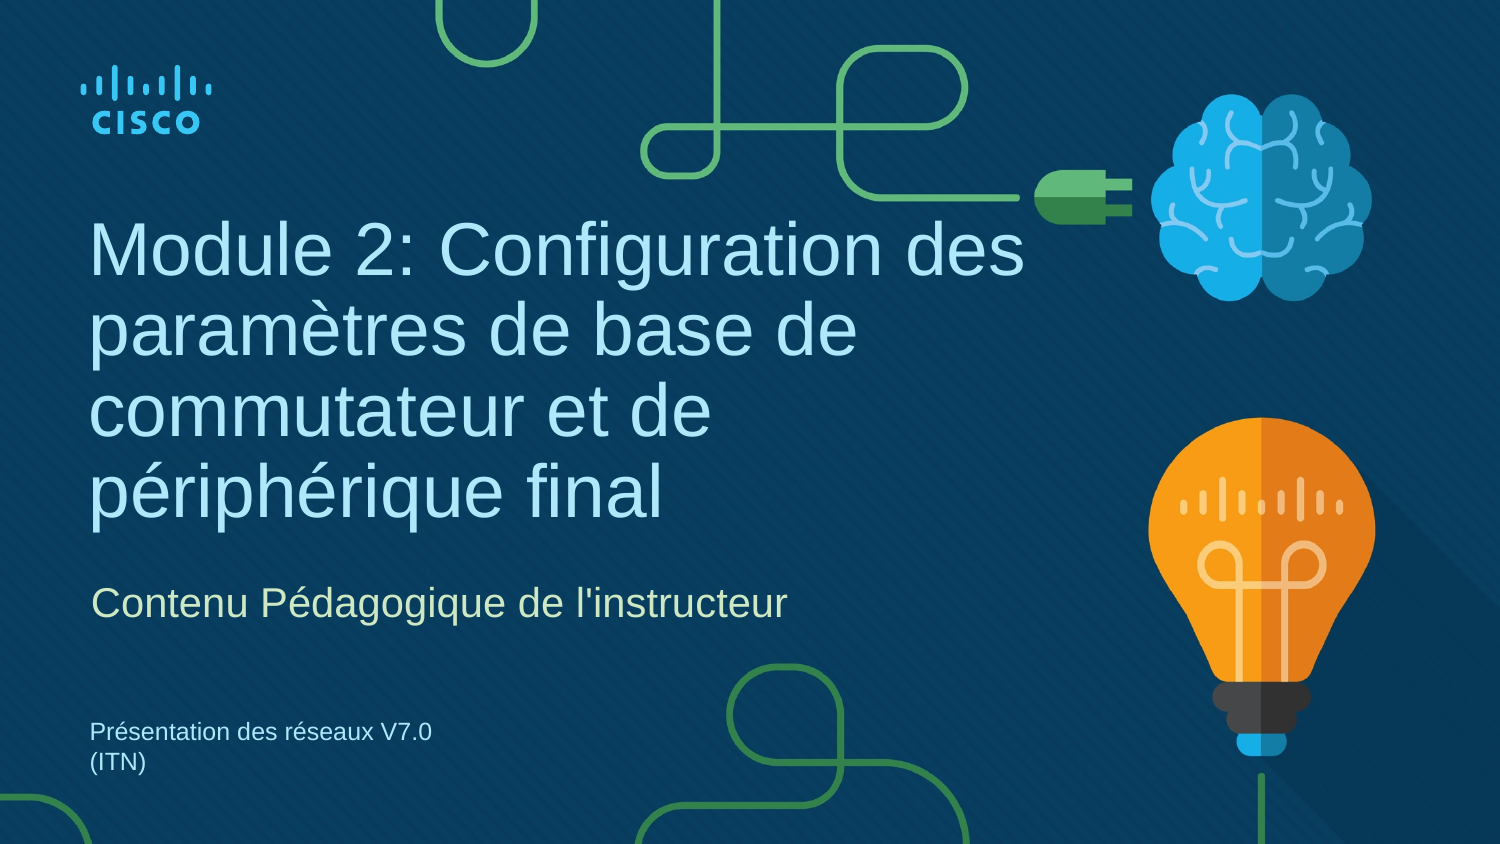

# Module 2: Configuration des paramètres de base de commutateur et de périphérique final
Contenu Pédagogique de l'instructeur
Présentation des réseaux V7.0 (ITN)